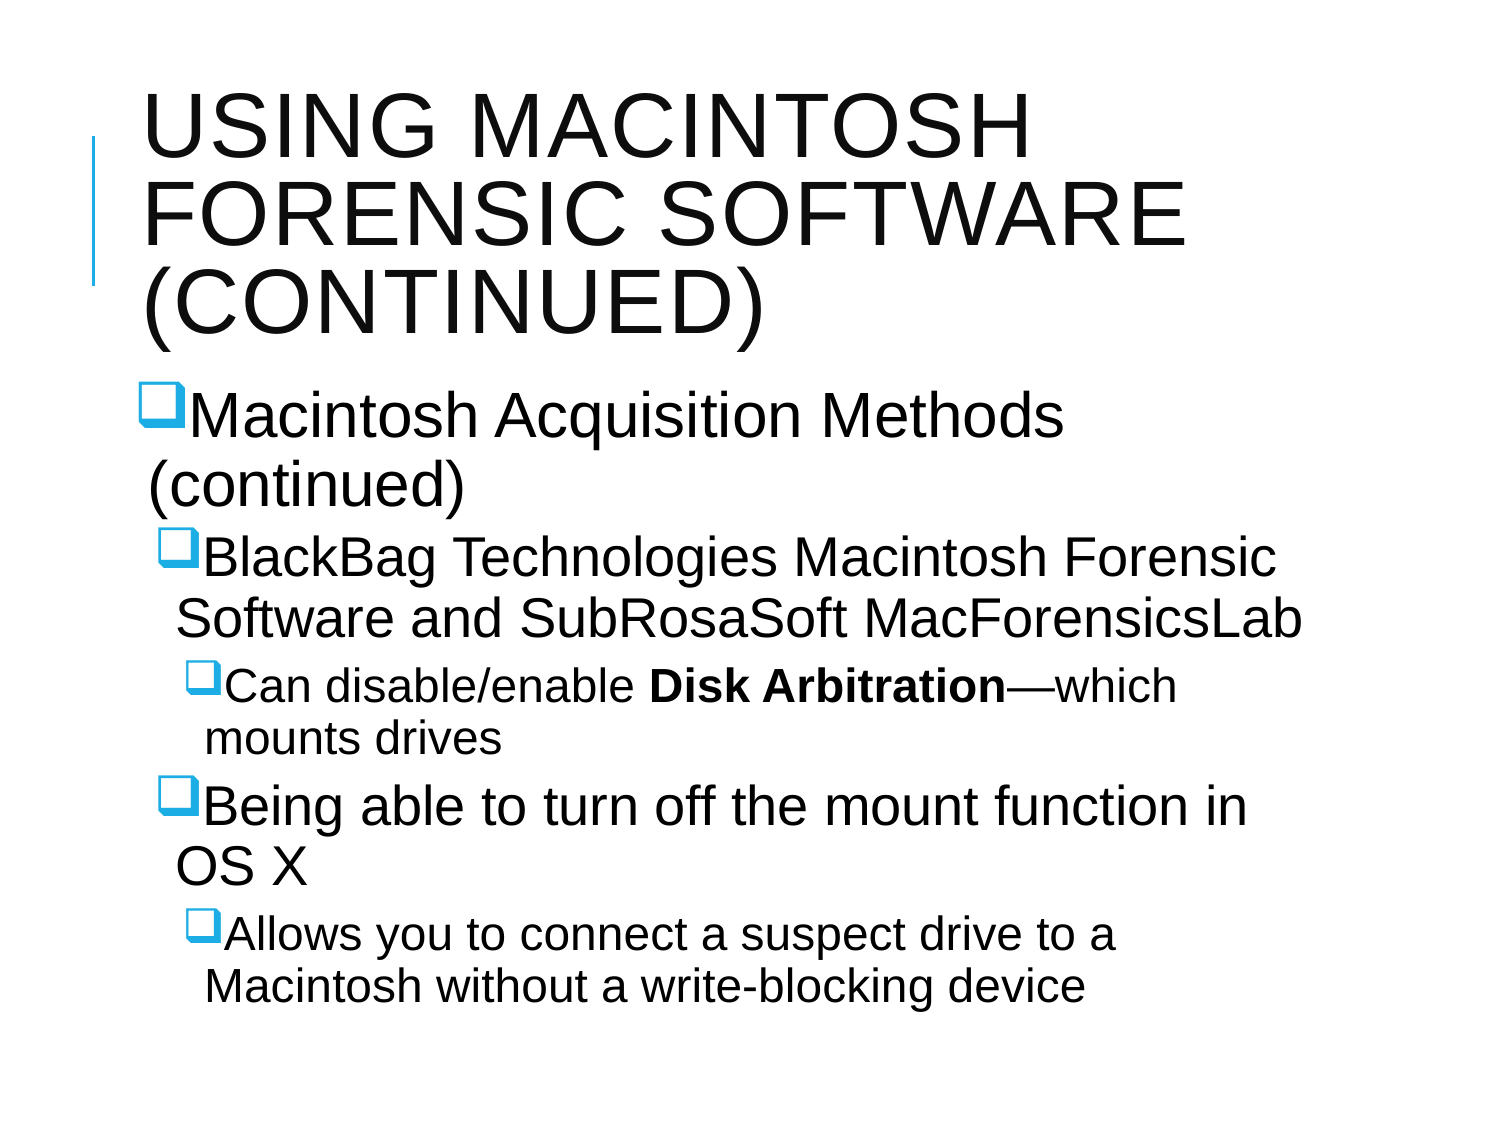

# Using Macintosh Forensic Software (continued)
Macintosh Acquisition Methods (continued)
BlackBag Technologies Macintosh Forensic Software and SubRosaSoft MacForensicsLab
Can disable/enable Disk Arbitration—which mounts drives
Being able to turn off the mount function in OS X
Allows you to connect a suspect drive to a Macintosh without a write-blocking device